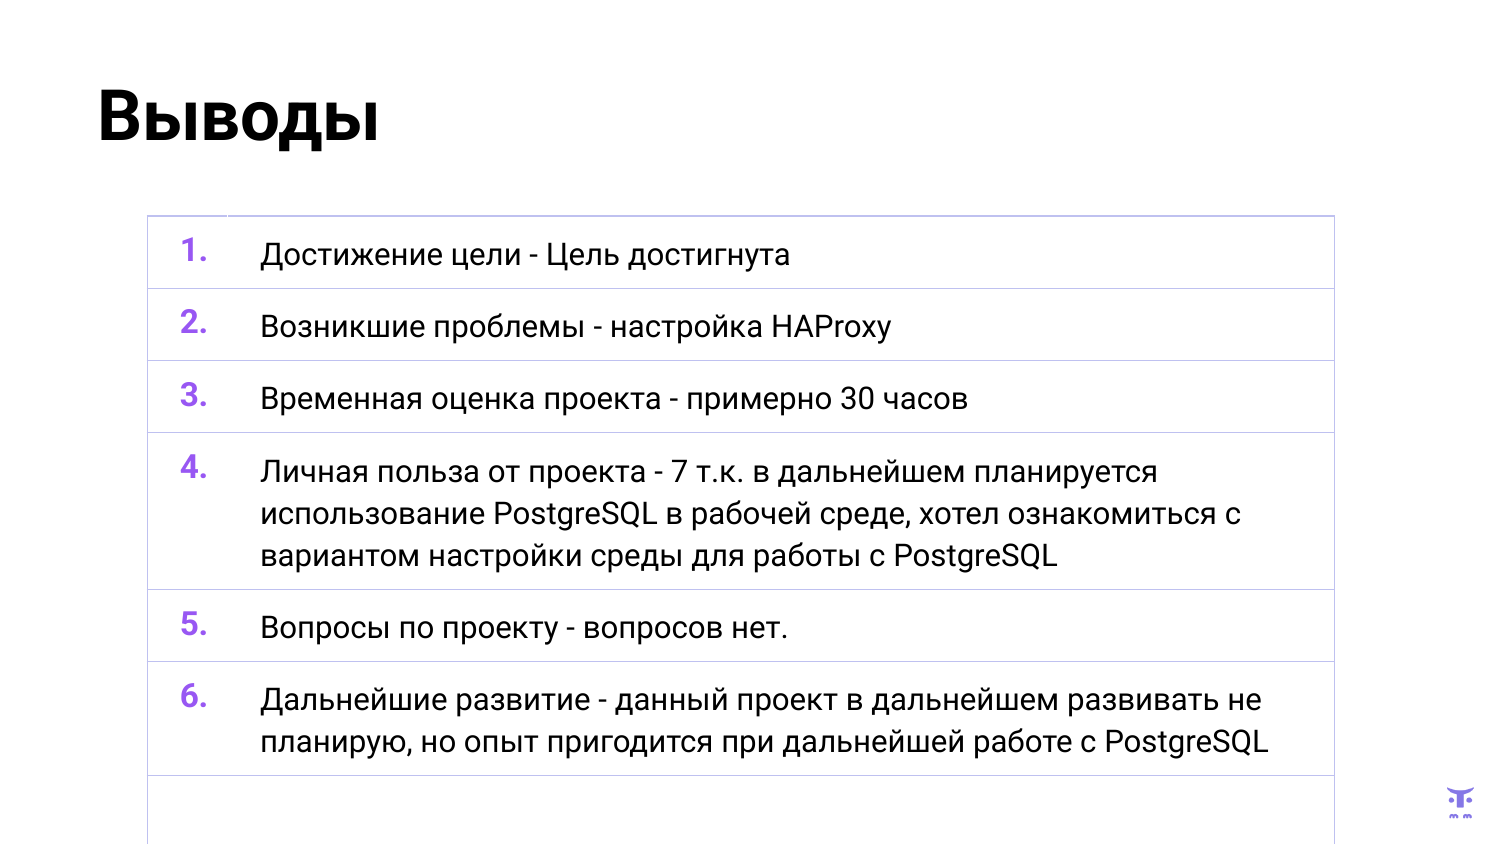

# Выводы

| 1. | Достижение цели - Цель достигнута |
| --- | --- |
| 2. | Возникшие проблемы - настройка HAProxy |
| 3. | Временная оценка проекта - примерно 30 часов |
| 4. | Личная польза от проекта - 7 т.к. в дальнейшем планируется использование PostgreSQL в рабочей среде, хотел ознакомиться с вариантом настройки среды для работы с PostgreSQL |
| 5. | Вопросы по проекту - вопросов нет. |
| 6. | Дальнейшие развитие - данный проект в дальнейшем развивать не планирую, но опыт пригодится при дальнейшей работе с PostgreSQL |
|  |  |